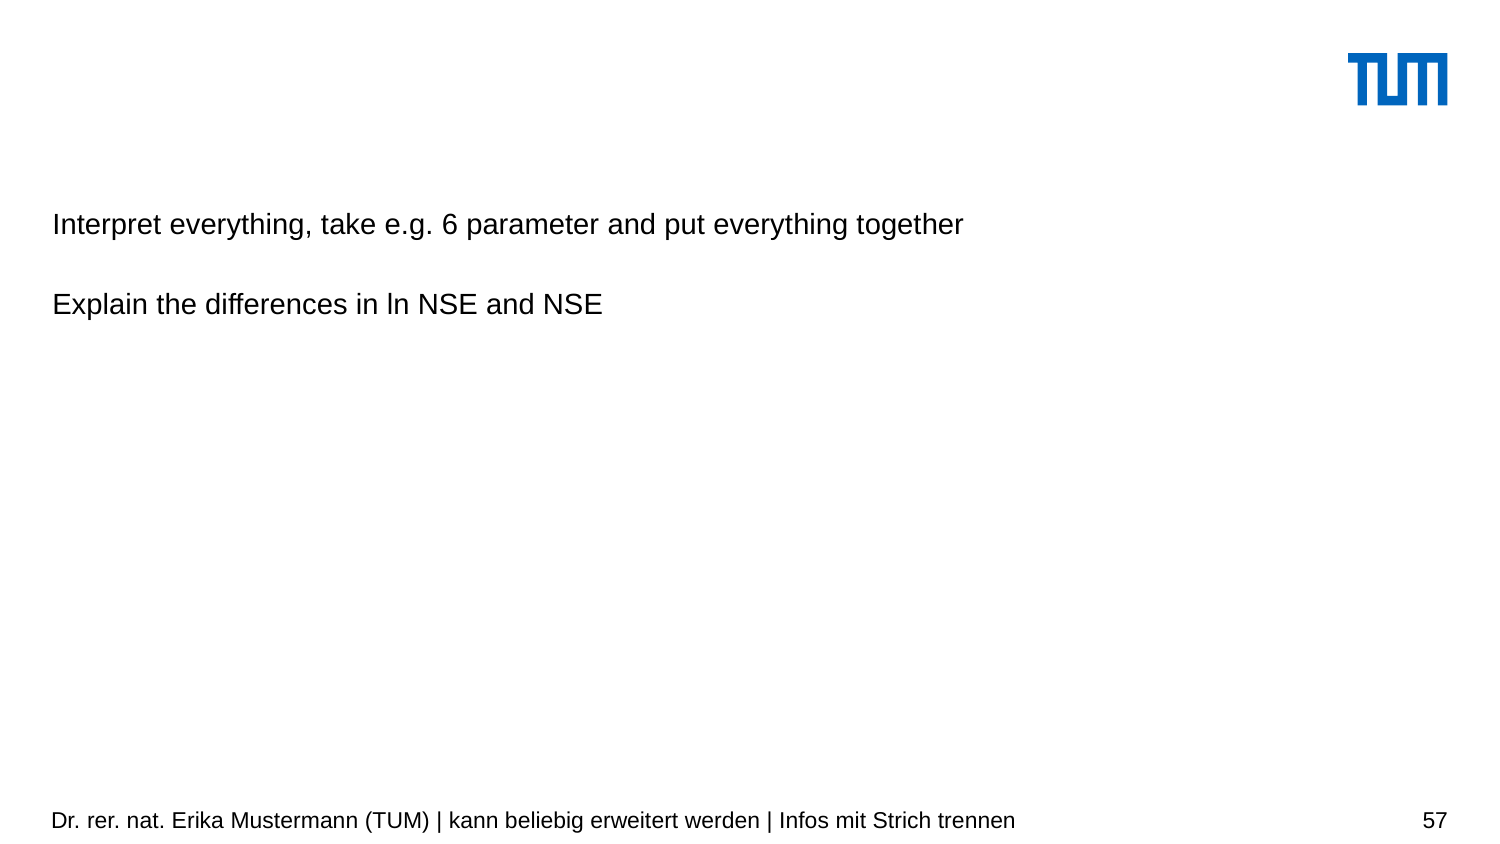

#

Interpret everything, take e.g. 6 parameter and put everything together

Explain the differences in ln NSE and NSE
Dr. rer. nat. Erika Mustermann (TUM) | kann beliebig erweitert werden | Infos mit Strich trennen
57